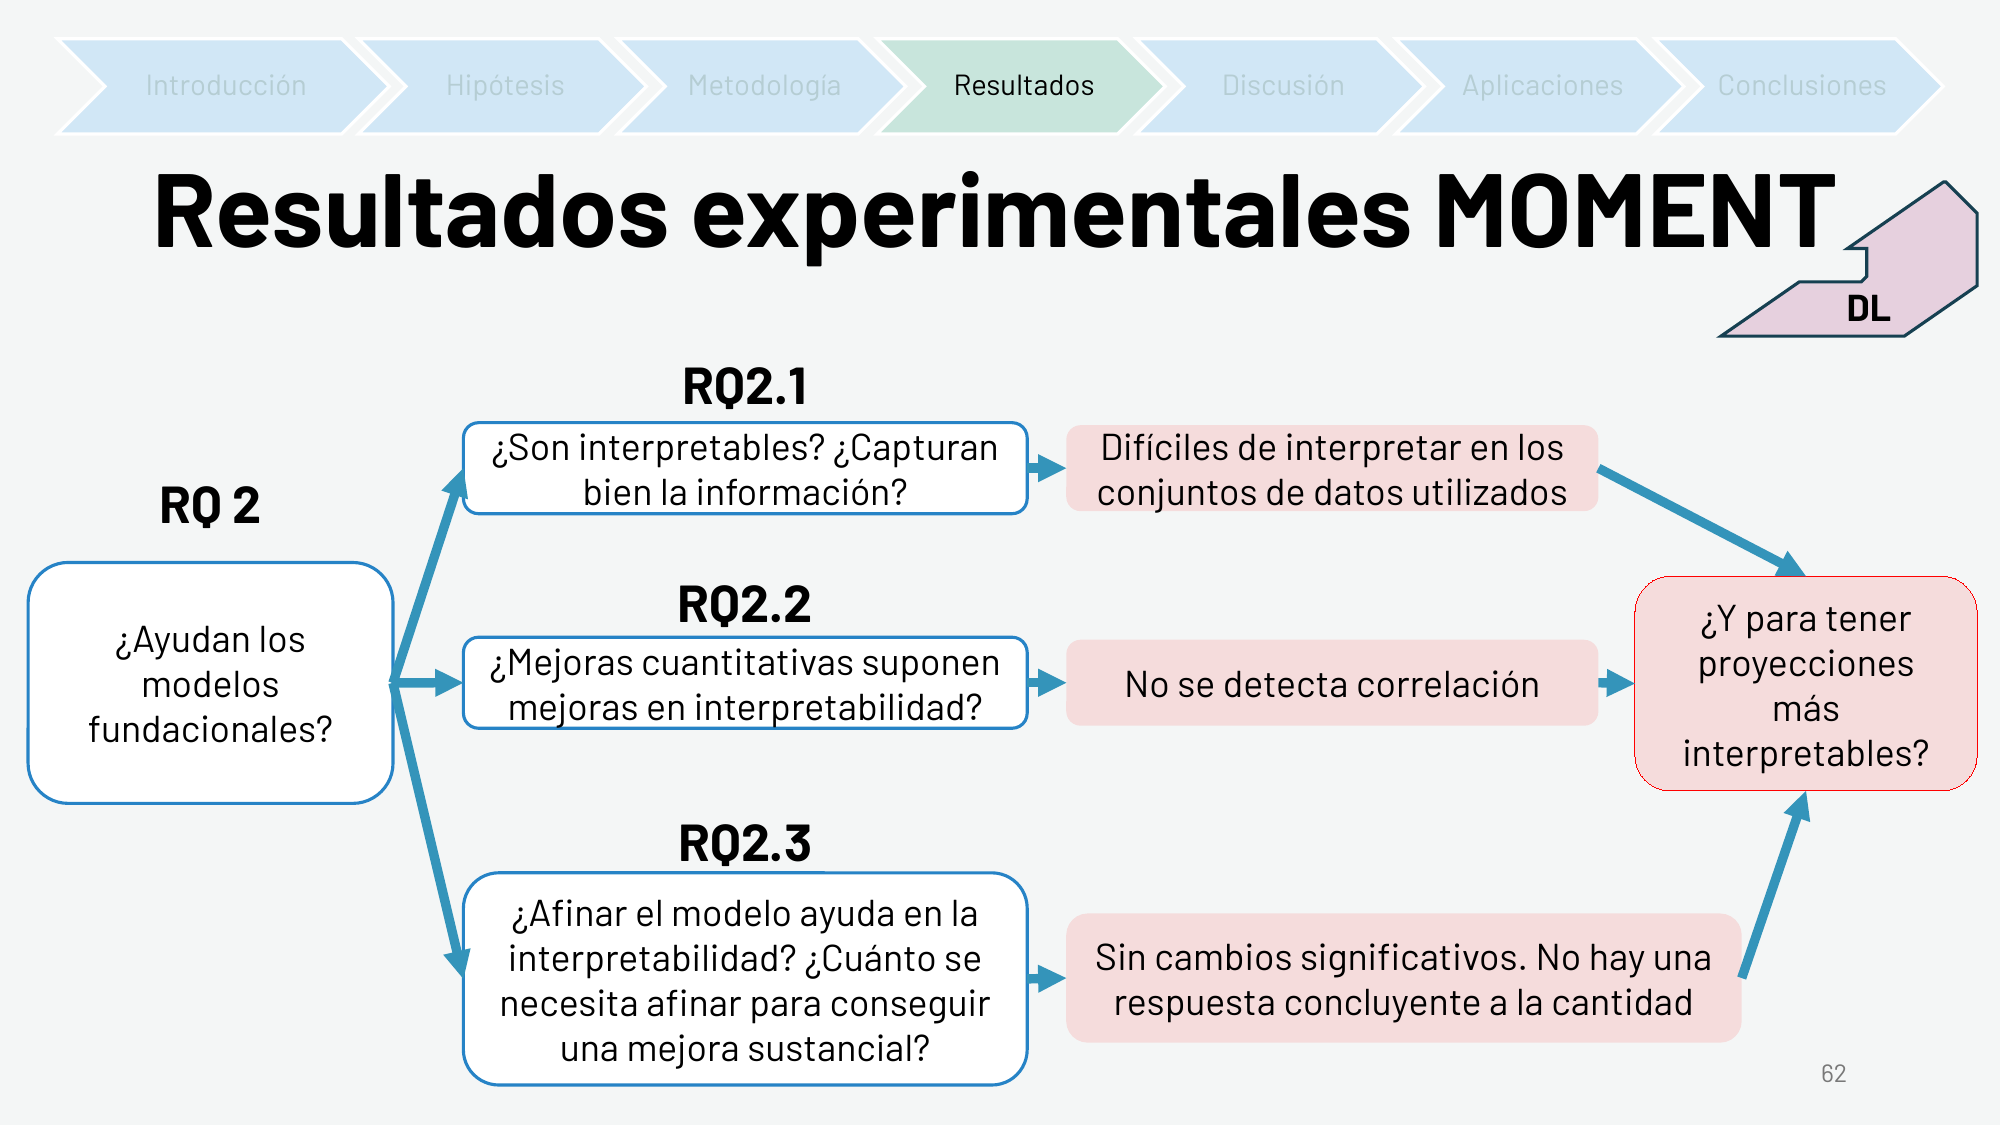

Introducción
Hipótesis
Metodología
Resultados
Discusión
Aplicaciones
Conclusiones
# Resultados experimentales MOMENT

DL
RQ2.1
¿Son interpretables? ¿Capturan bien la información?
Difíciles de interpretar en los conjuntos de datos utilizados
RQ 2
¿Ayudan los modelos fundacionales?
RQ2.2
¿Y para tener proyecciones más interpretables?
¿Mejoras cuantitativas suponen mejoras en interpretabilidad?
No se detecta correlación
RQ2.3
¿Afinar el modelo ayuda en la interpretabilidad? ¿Cuánto se necesita afinar para conseguir una mejora sustancial?
Sin cambios significativos. No hay una respuesta concluyente a la cantidad
62